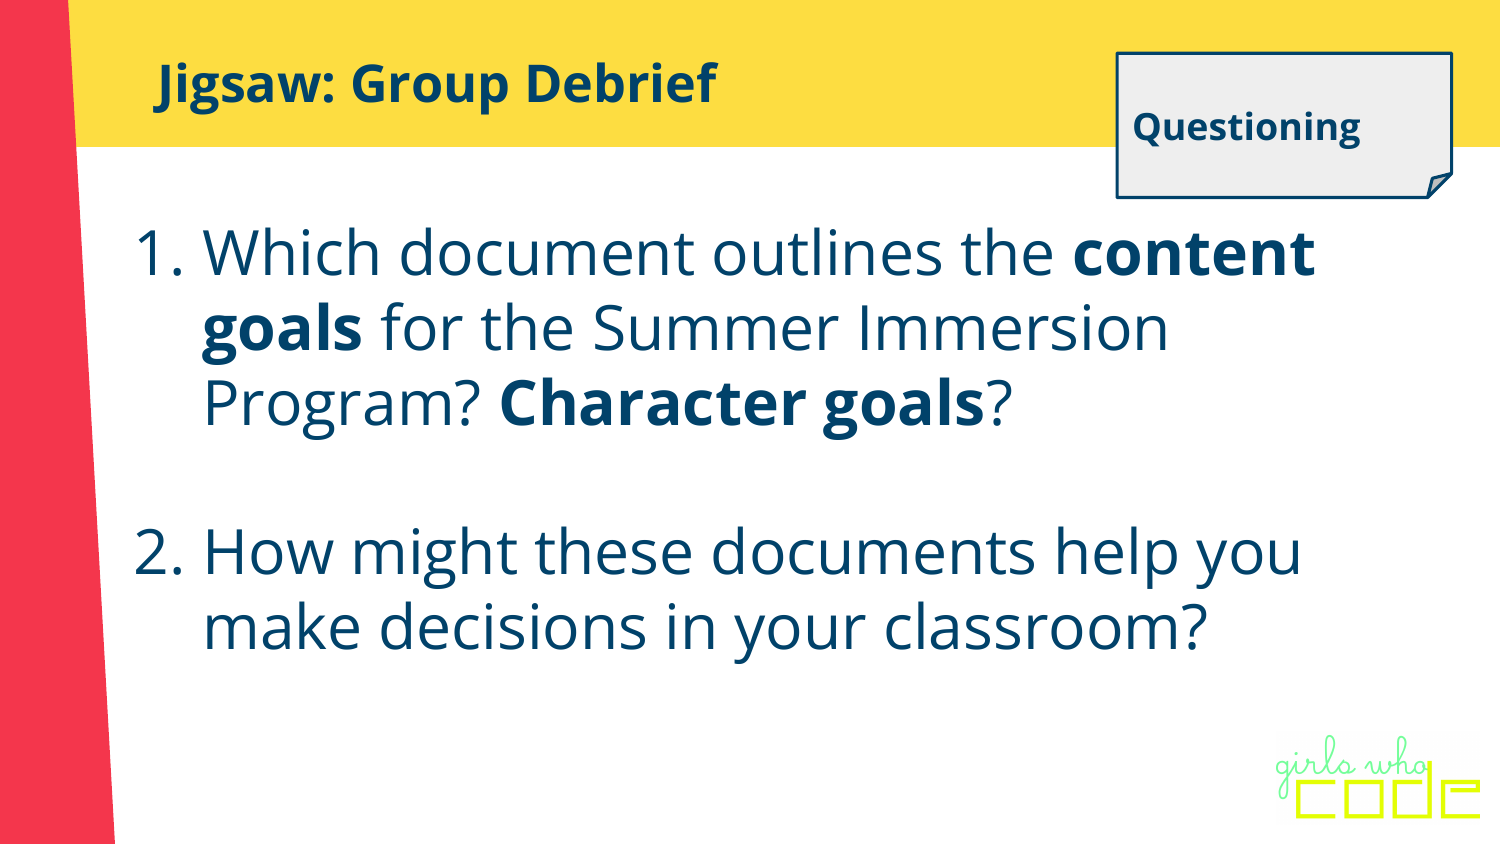

# Jigsaw: Group Debrief

Questioning
Which document outlines the content goals for the Summer Immersion Program? Character goals?

How might these documents help you make decisions in your classroom?